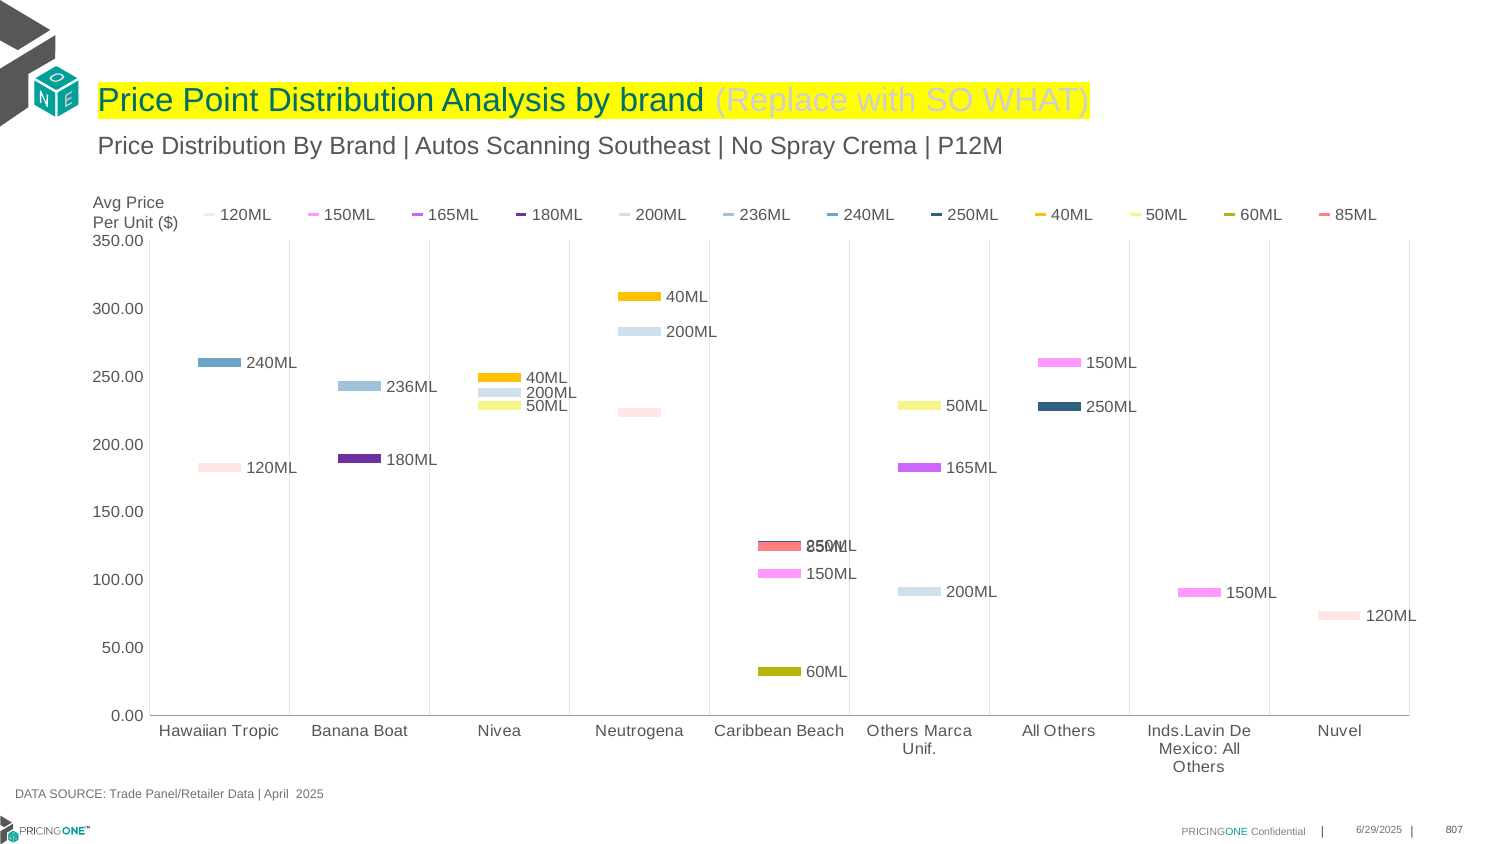

# Price Point Distribution Analysis by brand (Replace with SO WHAT)
Price Distribution By Brand | Autos Scanning Southeast | No Spray Crema | P12M

### Chart

| Category | 120ML | 150ML | 165ML | 180ML | 200ML | 236ML | 240ML | 250ML | 40ML | 50ML | 60ML | 85ML |
|---|---|---|---|---|---|---|---|---|---|---|---|---|
| Hawaiian Tropic | 182.657 | None | None | None | None | None | 259.9919 | None | None | None | None | None |
| Banana Boat | None | None | None | 188.8832 | None | 242.6428 | None | None | None | None | None | None |
| Nivea | None | None | None | None | 237.6001 | None | None | None | 248.7004 | 227.9312 | None | None |
| Neutrogena | 223.2473 | None | None | None | 282.8961 | None | None | None | 308.7066 | None | None | None |
| Caribbean Beach | None | 104.5028 | None | None | None | None | None | 125.0713 | None | None | 32.6601 | 124.4985 |
| Others Marca Unif. | None | None | 182.532 | None | 91.399 | None | None | None | None | 228.3886 | None | None |
| All Others | None | 259.9091 | None | None | None | None | None | 227.4243 | None | None | None | None |
| Inds.Lavin De Mexico: All Others | None | 90.2907 | None | None | None | None | None | None | None | None | None | None |
| Nuvel | 73.7171 | None | None | None | None | None | None | None | None | None | None | None |
Avg Price
Per Unit ($)
DATA SOURCE: Trade Panel/Retailer Data | April  2025
6/29/2025
807